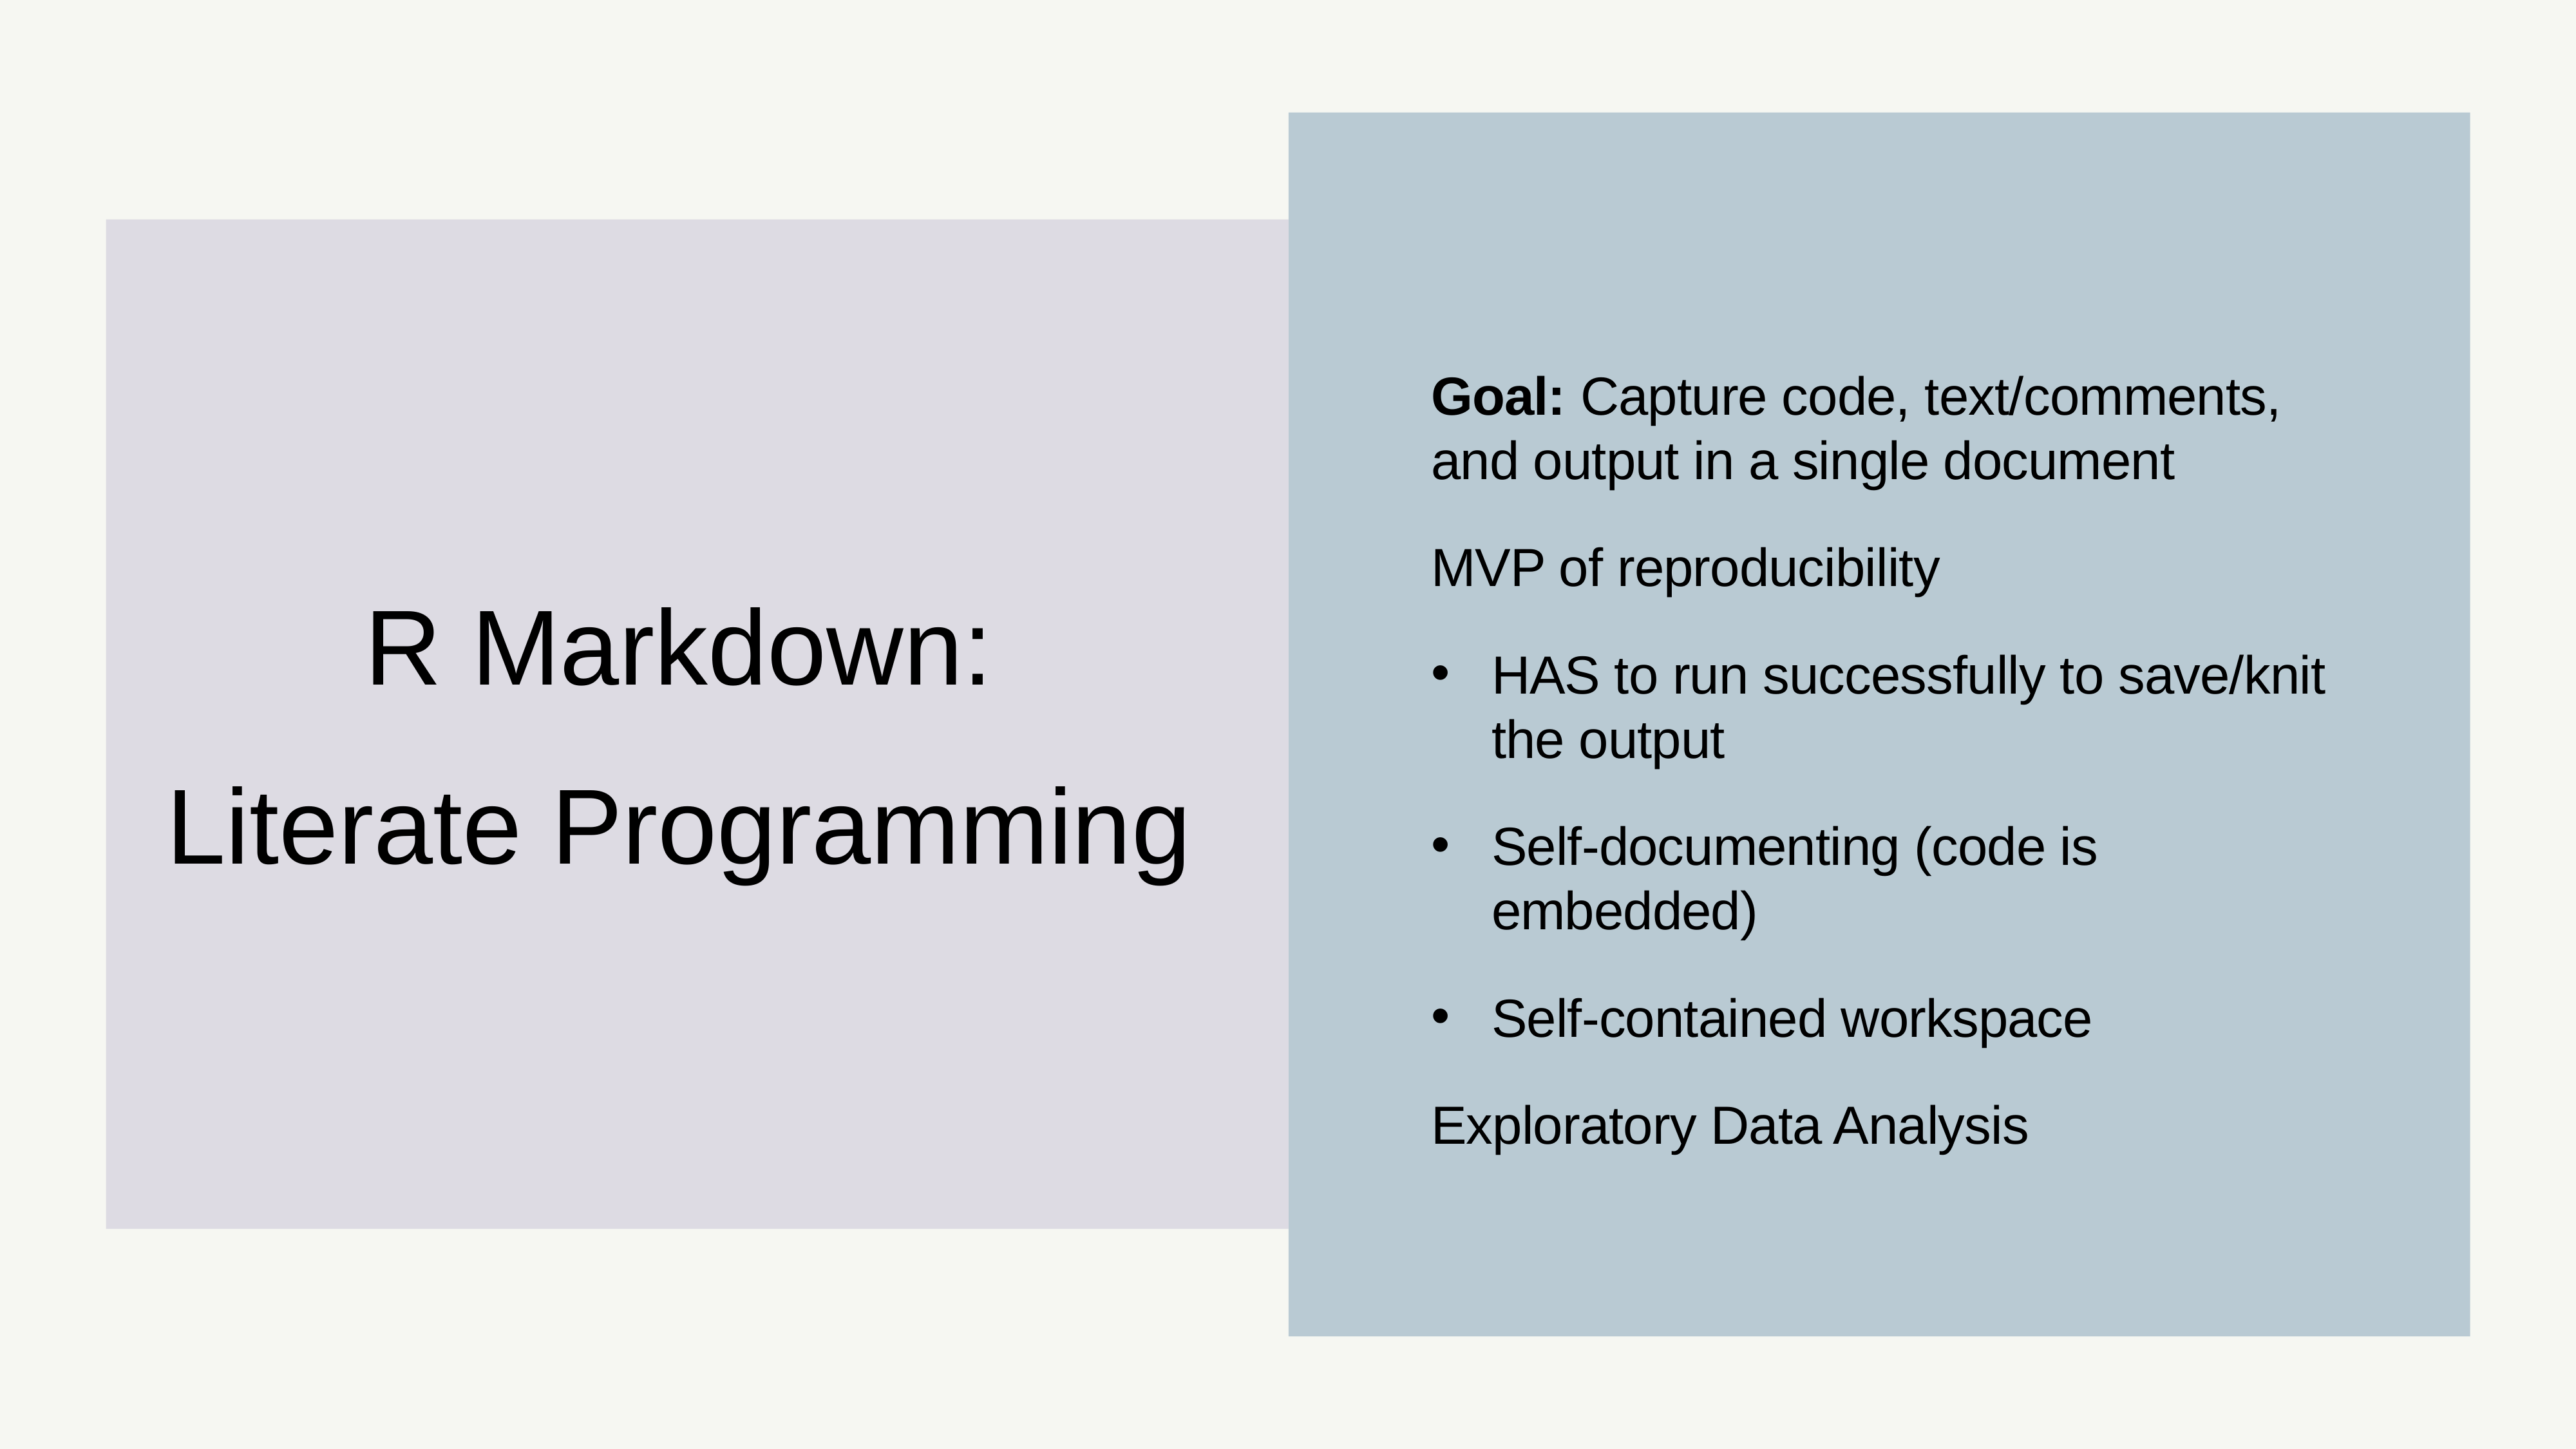

Goal: Capture code, text/comments, and output in a single document
MVP of reproducibility
HAS to run successfully to save/knit the output
Self-documenting (code is embedded)
Self-contained workspace
Exploratory Data Analysis
# R Markdown: Literate Programming